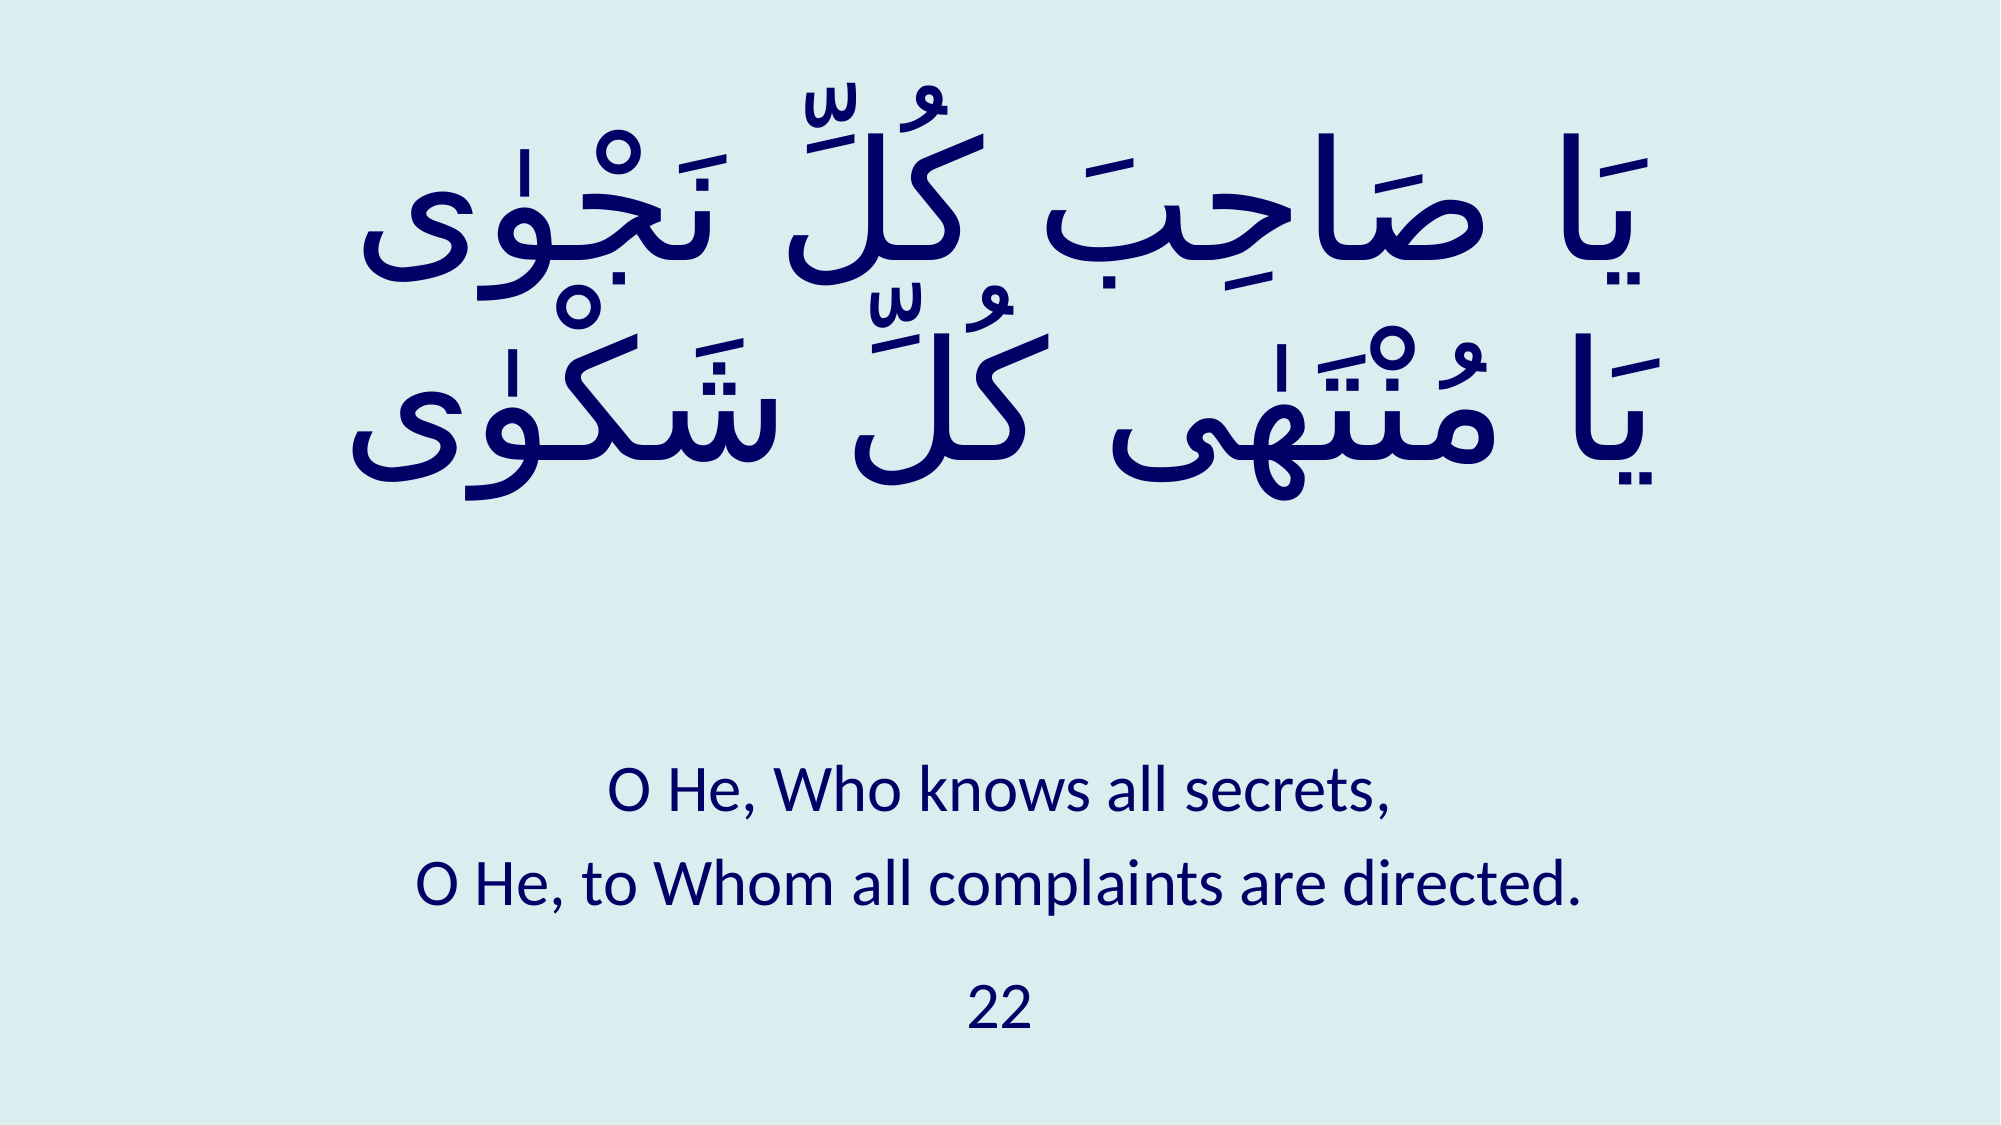

# يَا صَاحِبَ كُلِّ نَجْوٰى يَا مُنْتَهٰى كُلِّ شَكْوٰى
O He, Who knows all secrets,
O He, to Whom all complaints are directed.
22